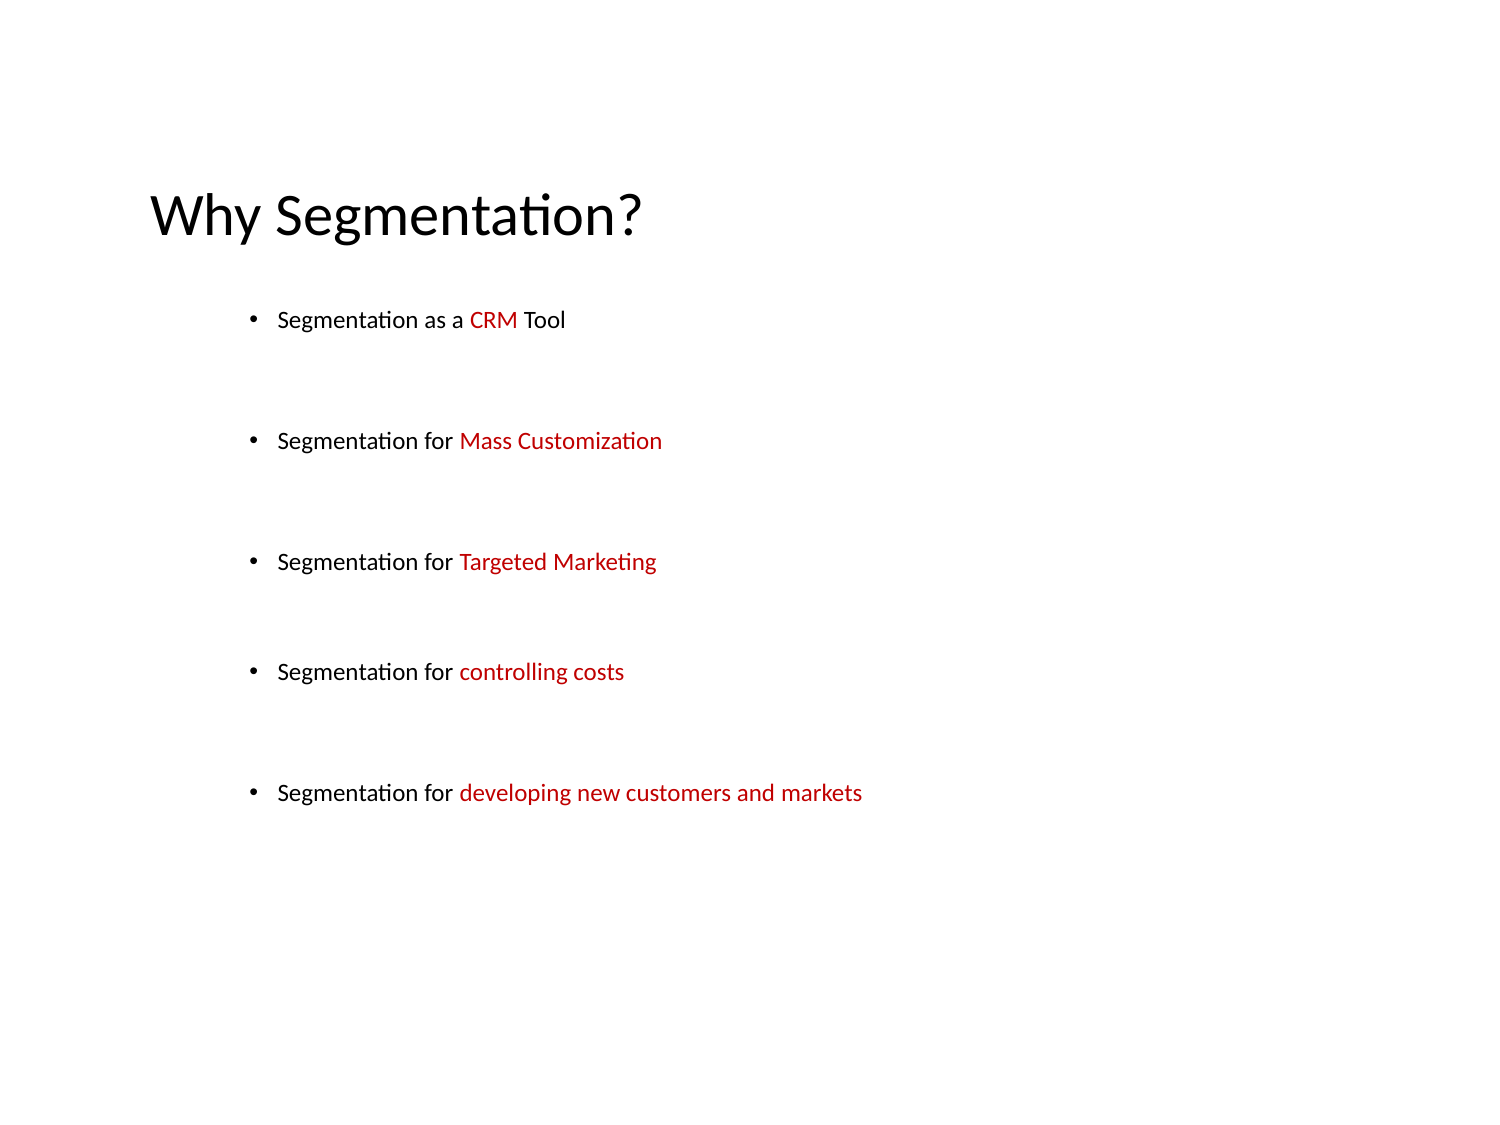

# Why Segmentation?
Segmentation as a CRM Tool

Segmentation for Mass Customization

Segmentation for Targeted Marketing

Segmentation for controlling costs

Segmentation for developing new customers and markets